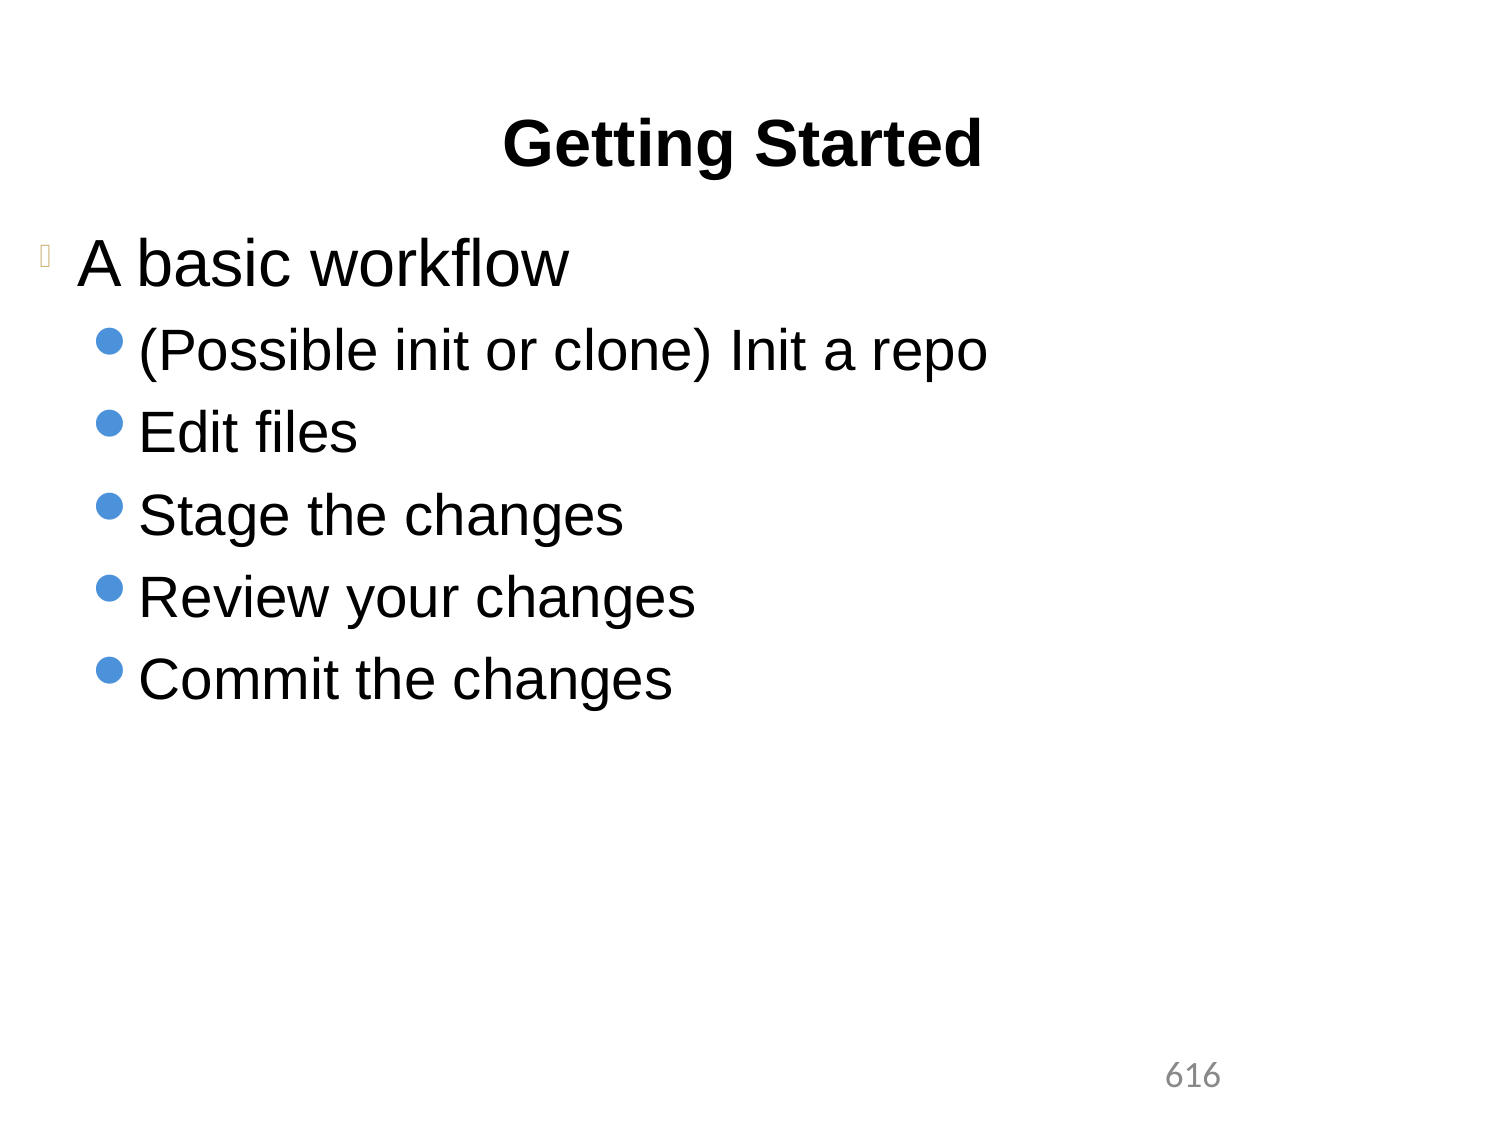

Getting Started
A basic workflow
(Possible init or clone) Init a repo
Edit files
Stage the changes
Review your changes
Commit the changes
616